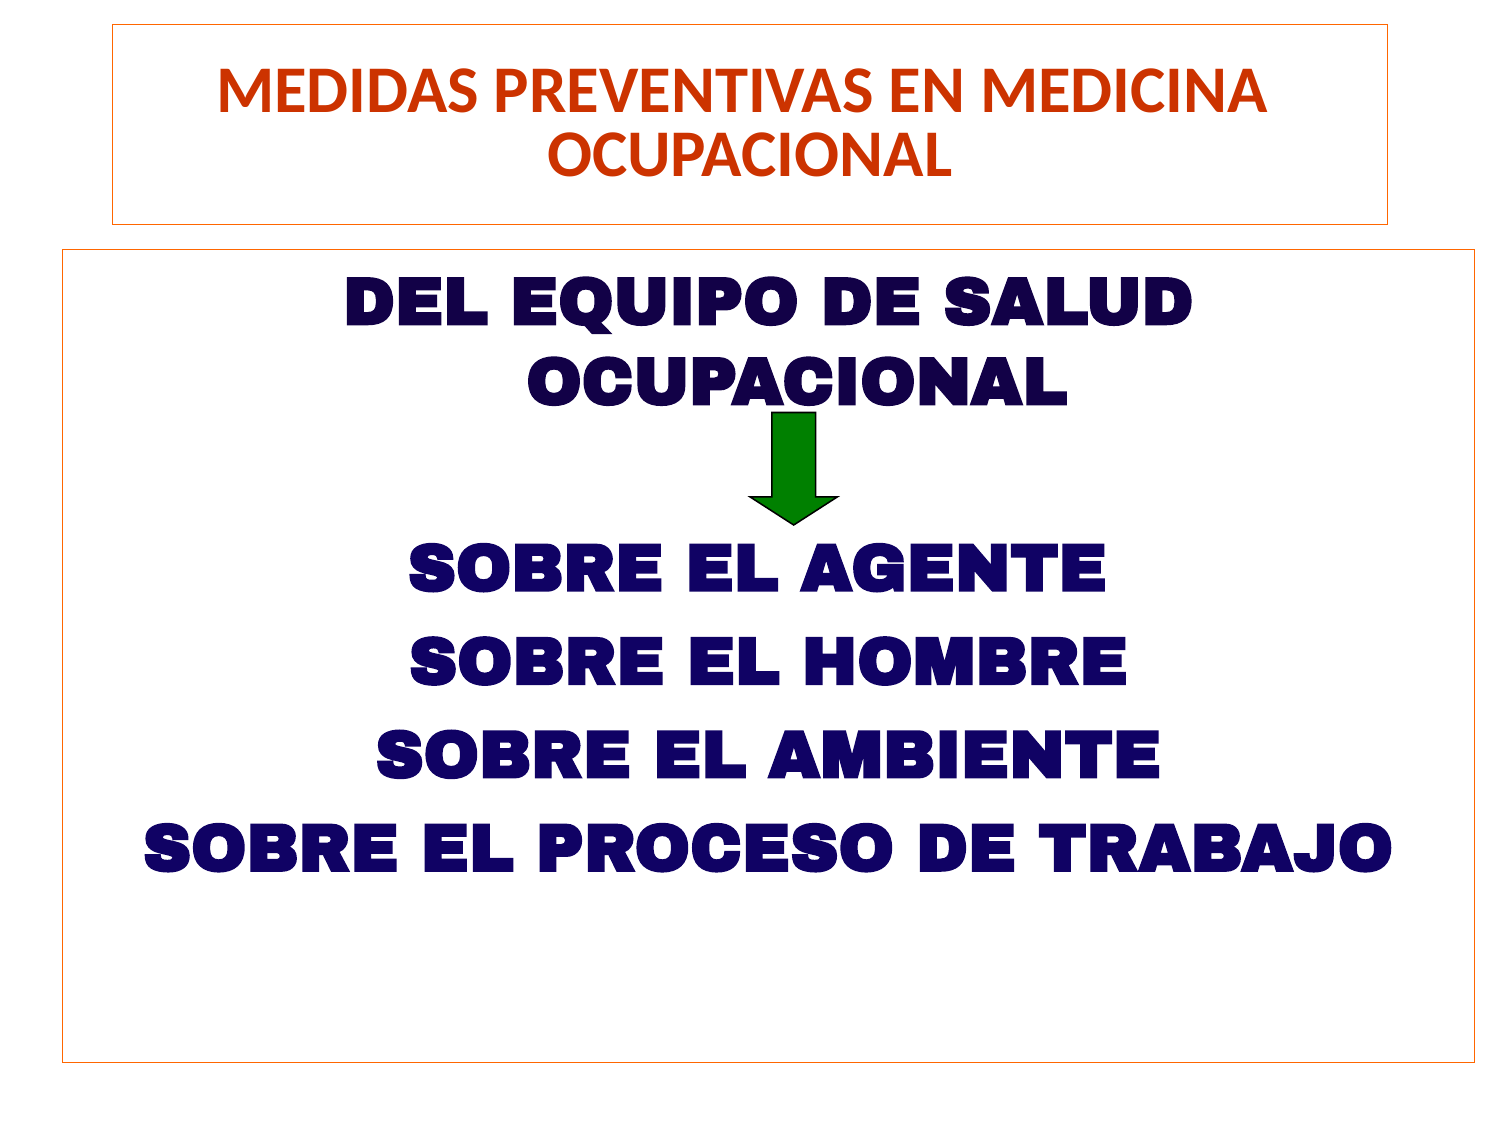

# MEDIDAS PREVENTIVAS EN MEDICINA  OCUPACIONAL
DEL EQUIPO DE SALUD OCUPACIONAL

SOBRE EL AGENTE
SOBRE EL HOMBRE
SOBRE EL AMBIENTE
SOBRE EL PROCESO DE TRABAJO